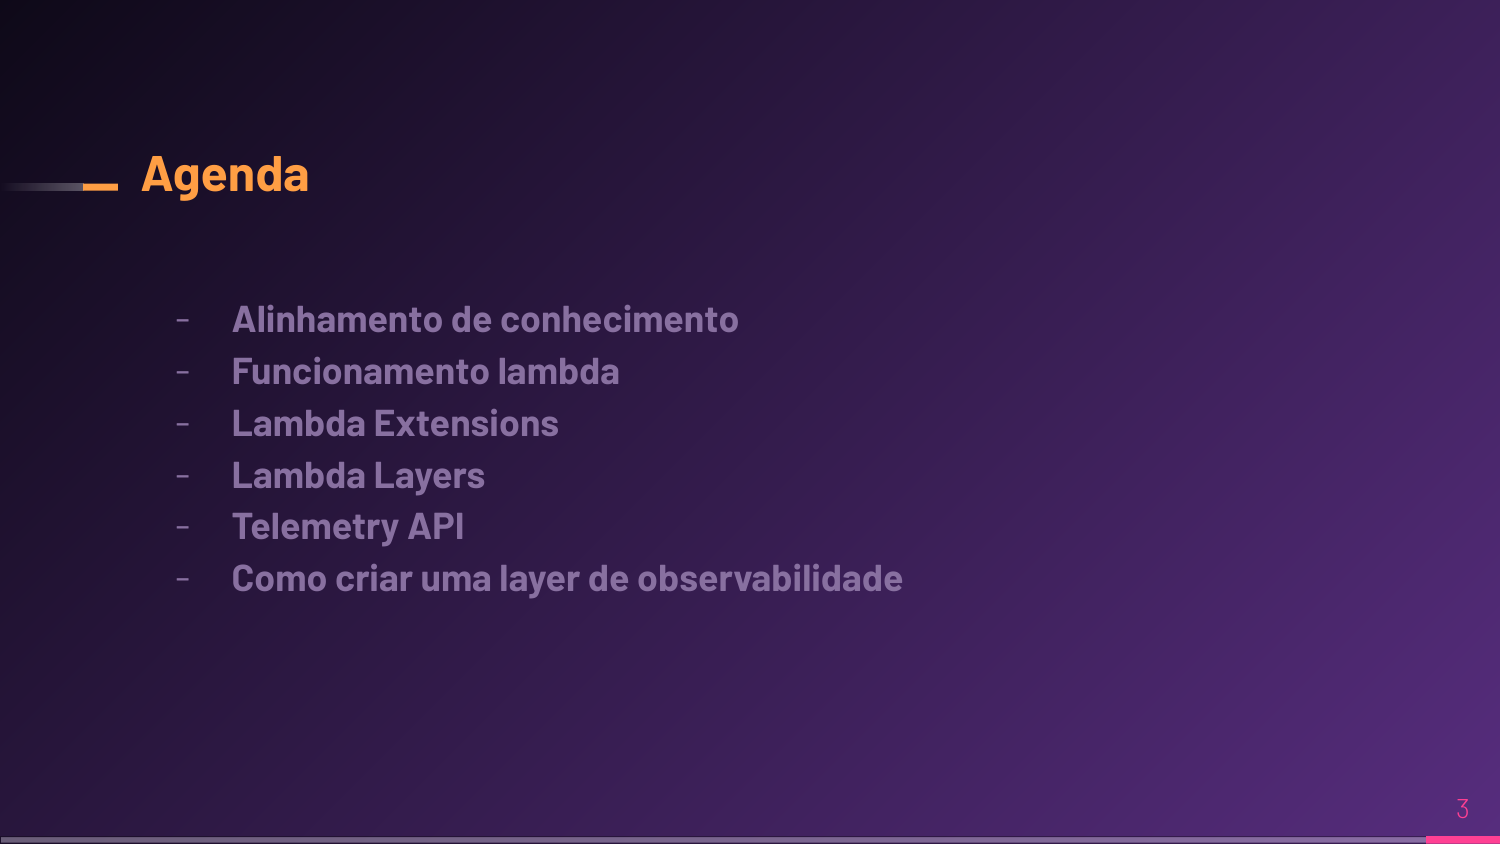

# Agenda
Alinhamento de conhecimento
Funcionamento lambda
Lambda Extensions
Lambda Layers
Telemetry API
Como criar uma layer de observabilidade

3